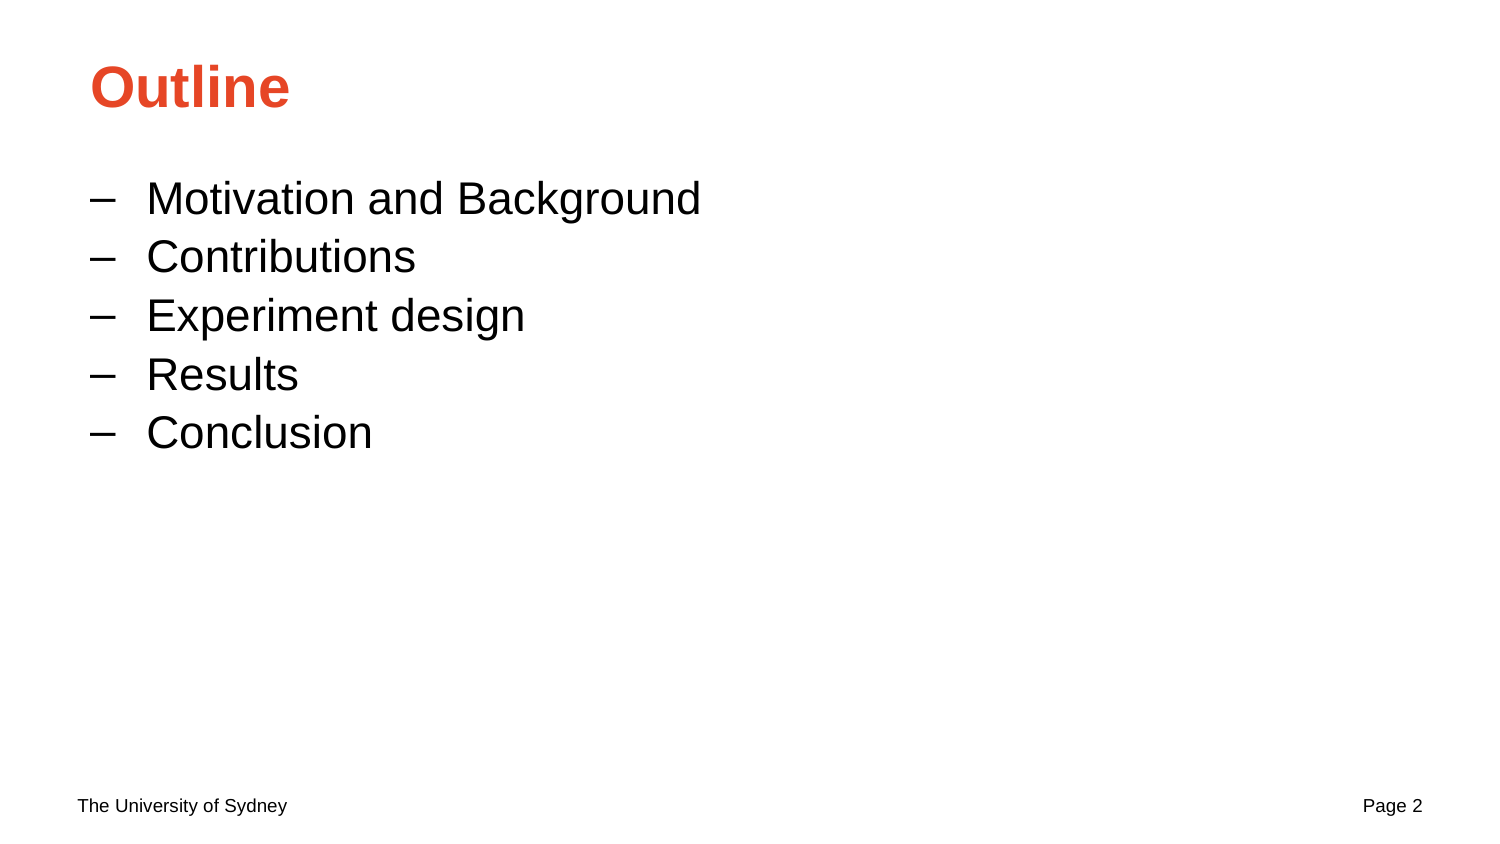

# Outline
Motivation and Background
Contributions
Experiment design
Results
Conclusion